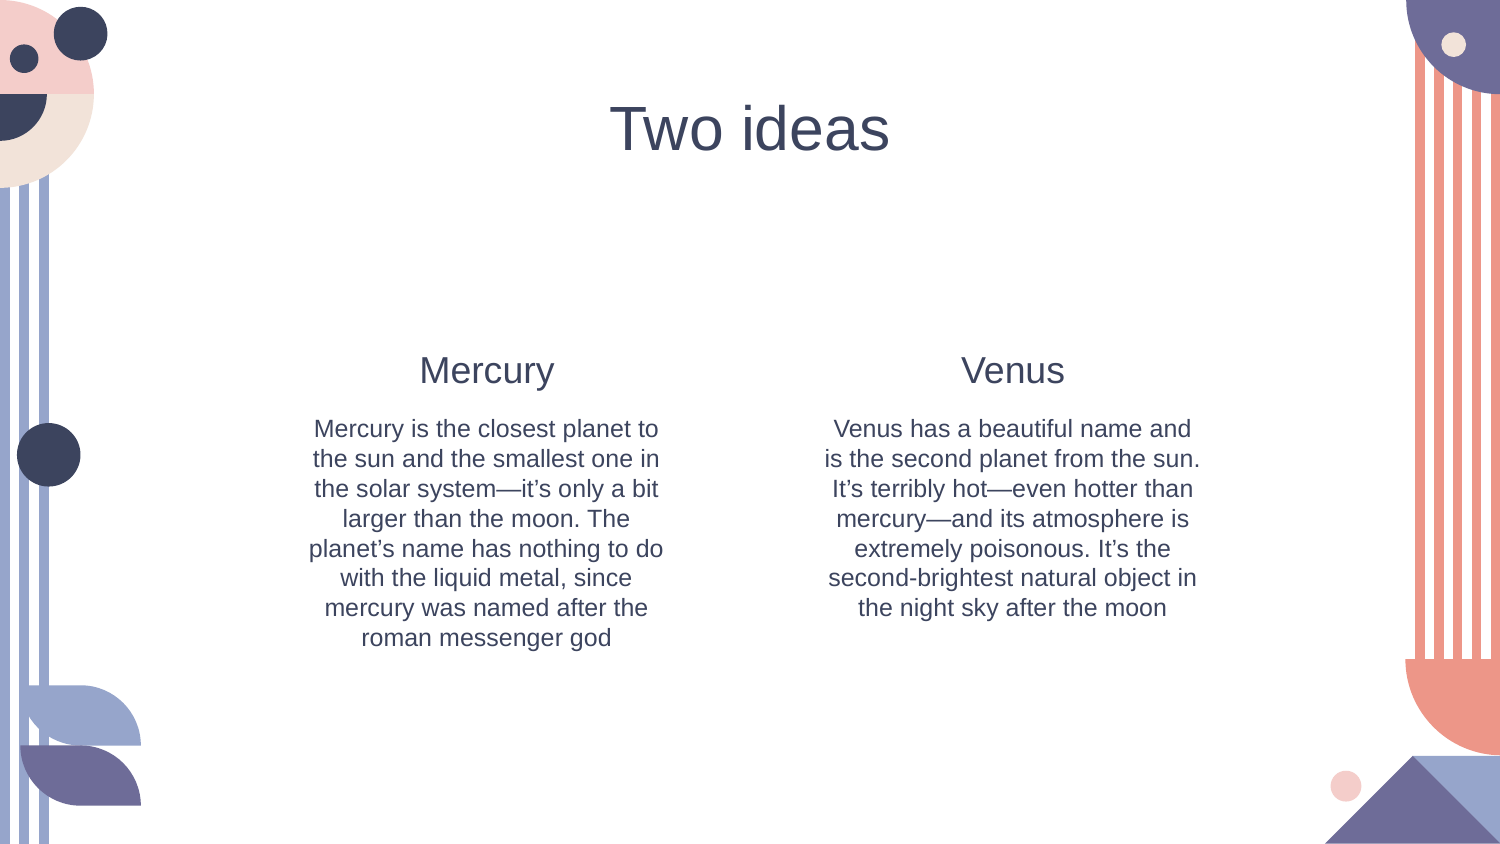

# Two ideas
Mercury
Venus
Mercury is the closest planet to the sun and the smallest one in the solar system—it’s only a bit larger than the moon. The planet’s name has nothing to do with the liquid metal, since mercury was named after the roman messenger god
Venus has a beautiful name and is the second planet from the sun. It’s terribly hot—even hotter than mercury—and its atmosphere is extremely poisonous. It’s the second-brightest natural object in the night sky after the moon